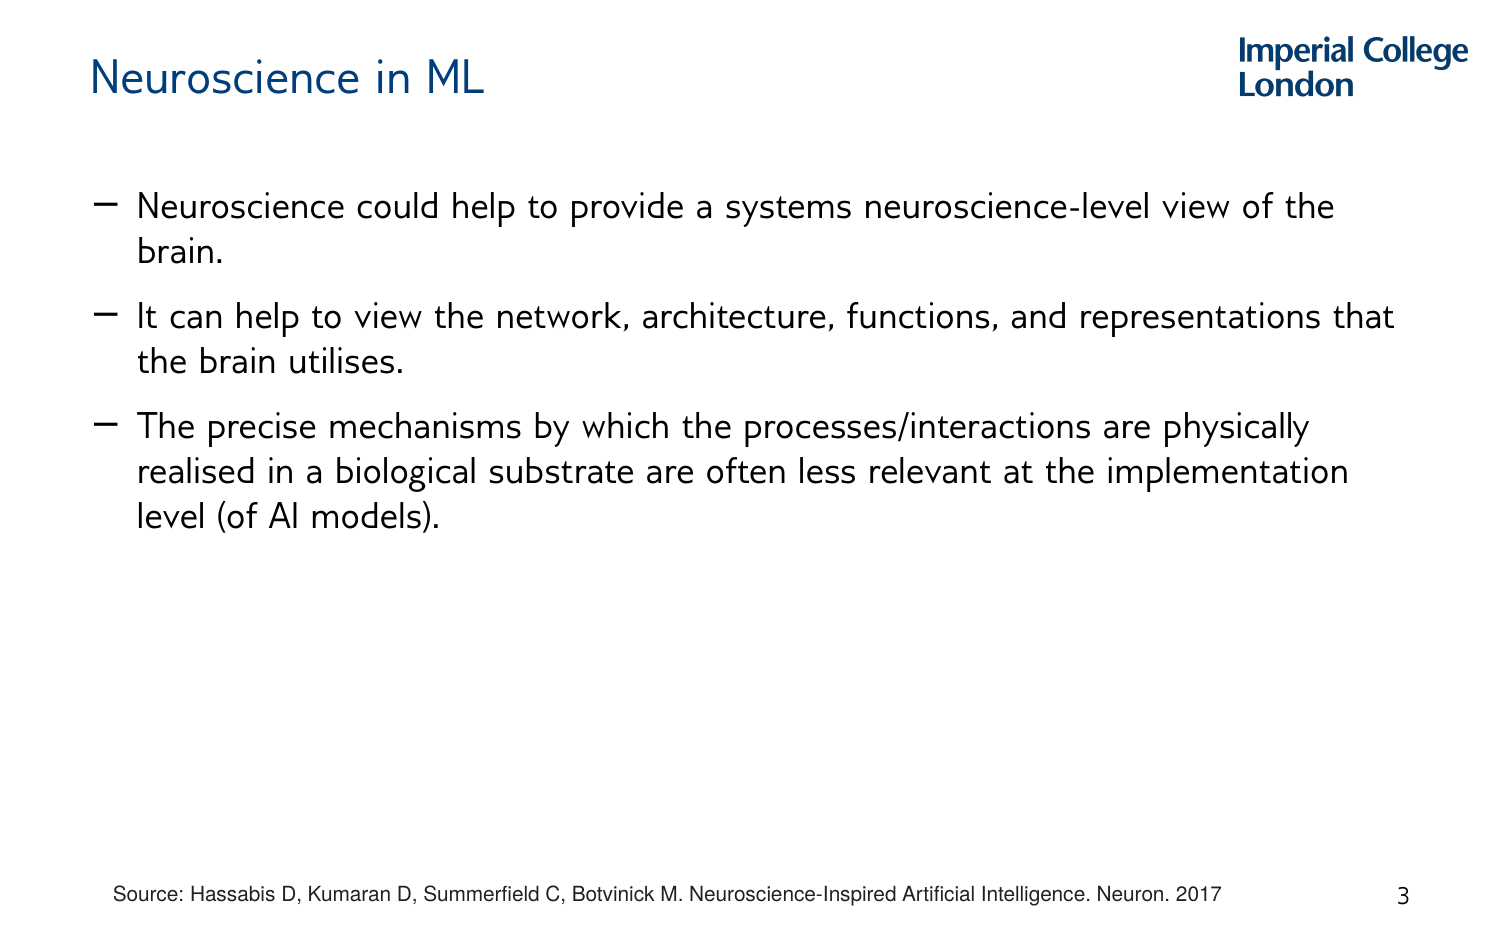

# Neuroscience in ML
Neuroscience could help to provide a systems neuroscience-level view of the brain.
It can help to view the network, architecture, functions, and representations that the brain utilises.
The precise mechanisms by which the processes/interactions are physically realised in a biological substrate are often less relevant at the implementation level (of AI models).

3
Source: Hassabis D, Kumaran D, Summerfield C, Botvinick M. Neuroscience-Inspired Artificial Intelligence. Neuron. 2017